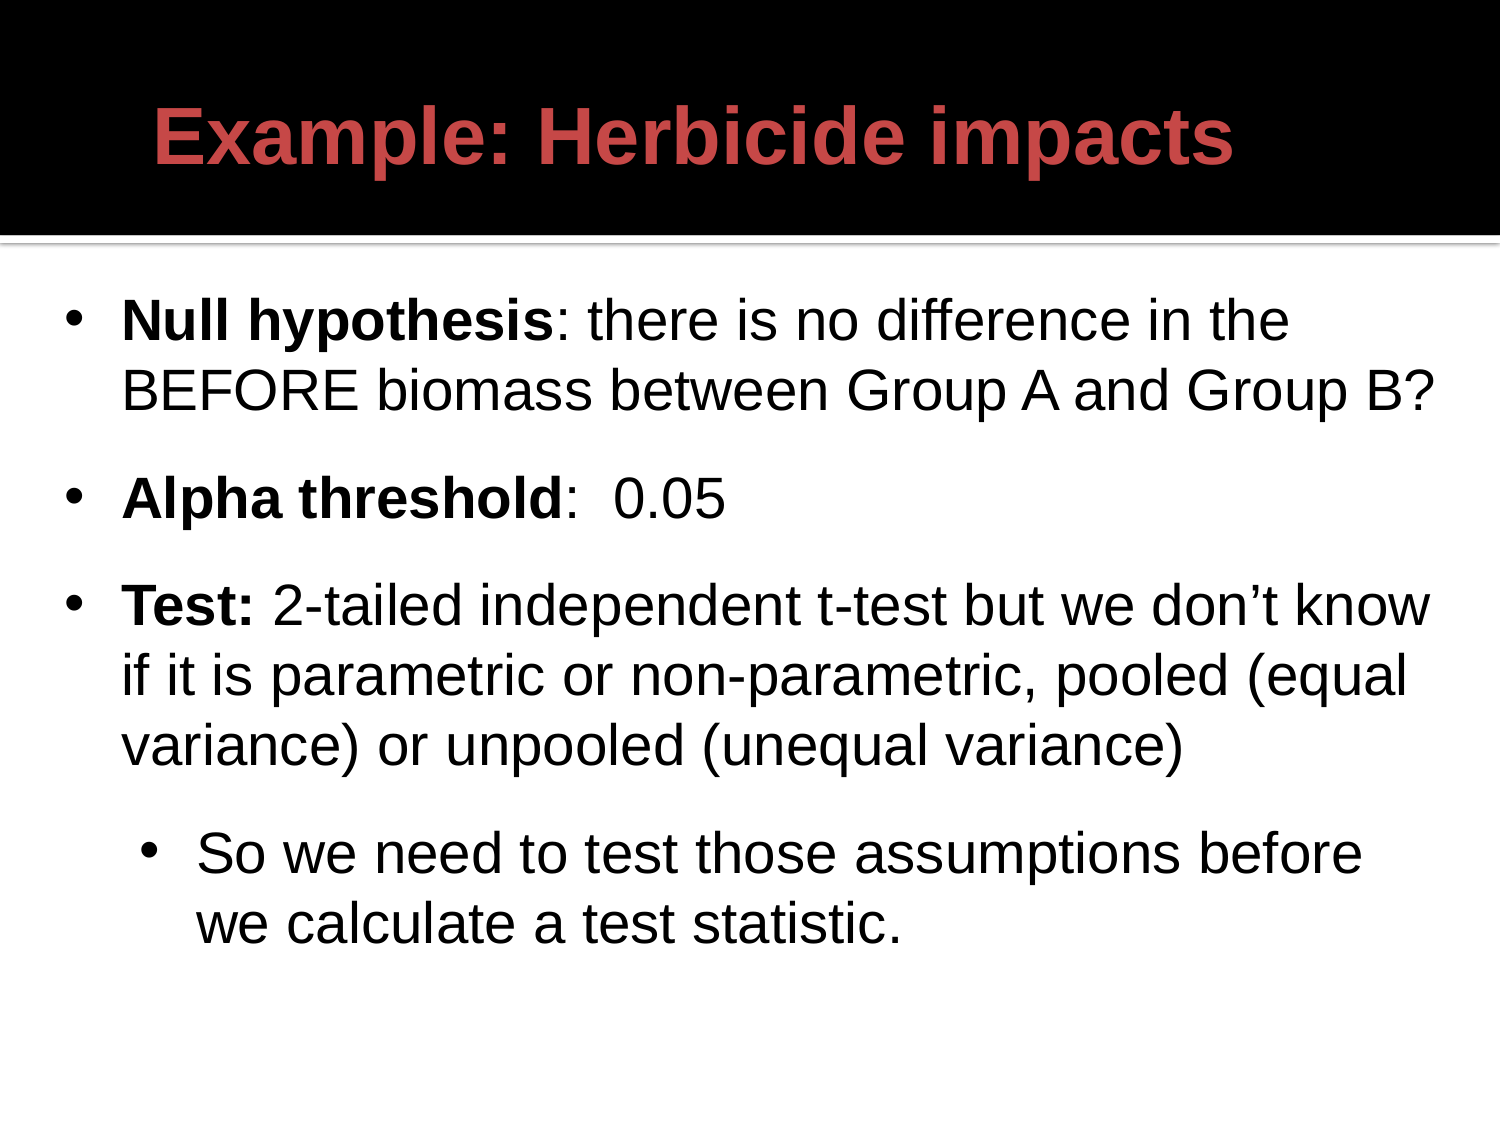

# Example: Herbicide impacts
Null hypothesis: there is no difference in the BEFORE biomass between Group A and Group B?
Alpha threshold:  0.05
Test: 2-tailed independent t-test but we don’t know if it is parametric or non-parametric, pooled (equal variance) or unpooled (unequal variance)
So we need to test those assumptions before we calculate a test statistic.